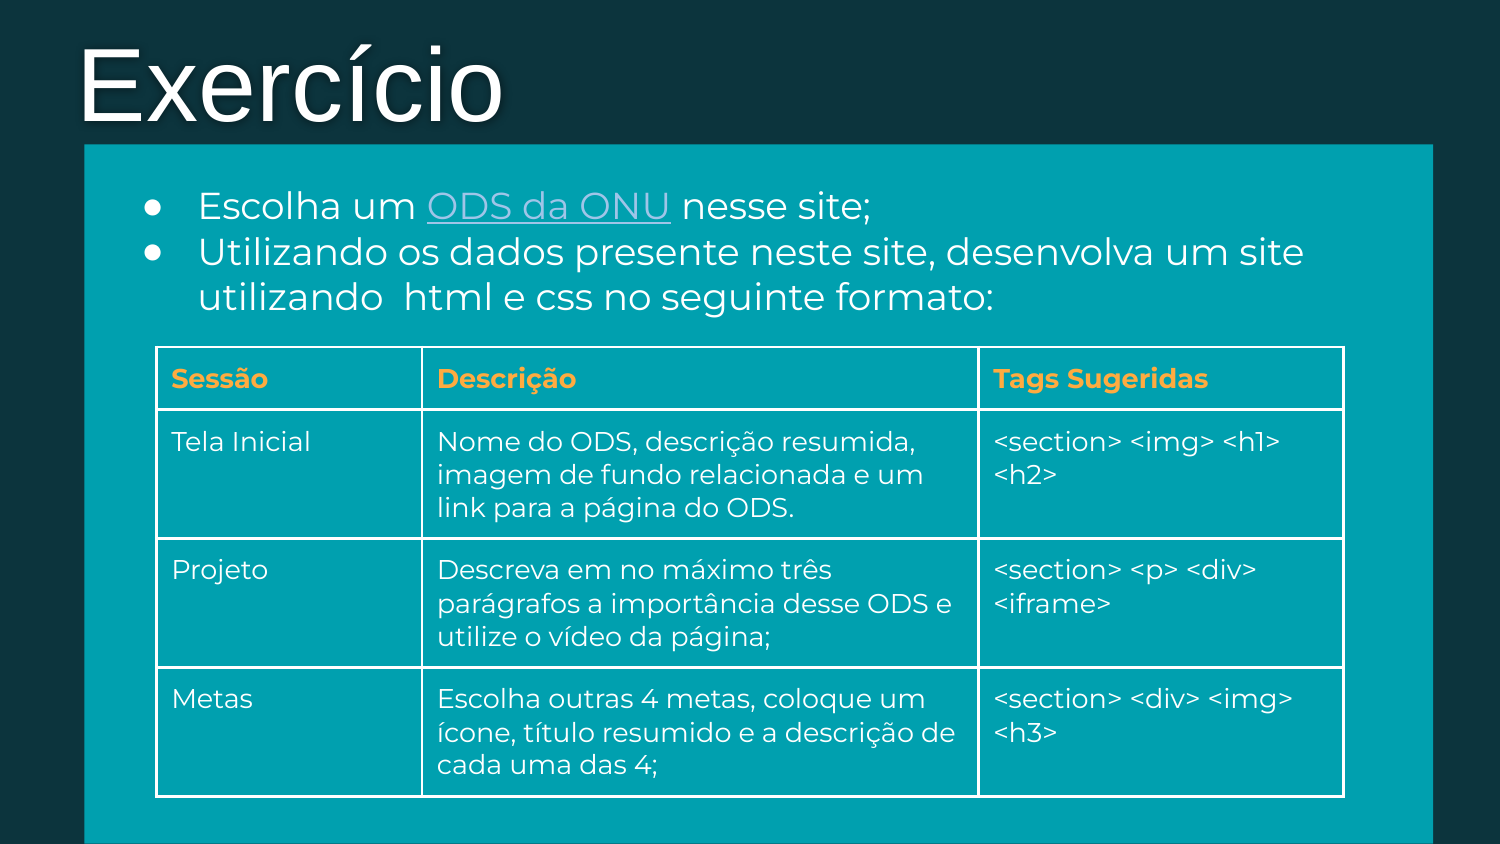

Exercício

Escolha um ODS da ONU nesse site;
Utilizando os dados presente neste site, desenvolva um site utilizando  html e css no seguinte formato:
| Sessão | Descrição | Tags Sugeridas |
| --- | --- | --- |
| Tela Inicial | Nome do ODS, descrição resumida, imagem de fundo relacionada e um link para a página do ODS. | <section> <img> <h1> <h2> |
| Projeto | Descreva em no máximo três parágrafos a importância desse ODS e utilize o vídeo da página; | <section> <p> <div> <iframe> |
| Metas | Escolha outras 4 metas, coloque um ícone, título resumido e a descrição de cada uma das 4; | <section> <div> <img> <h3> |